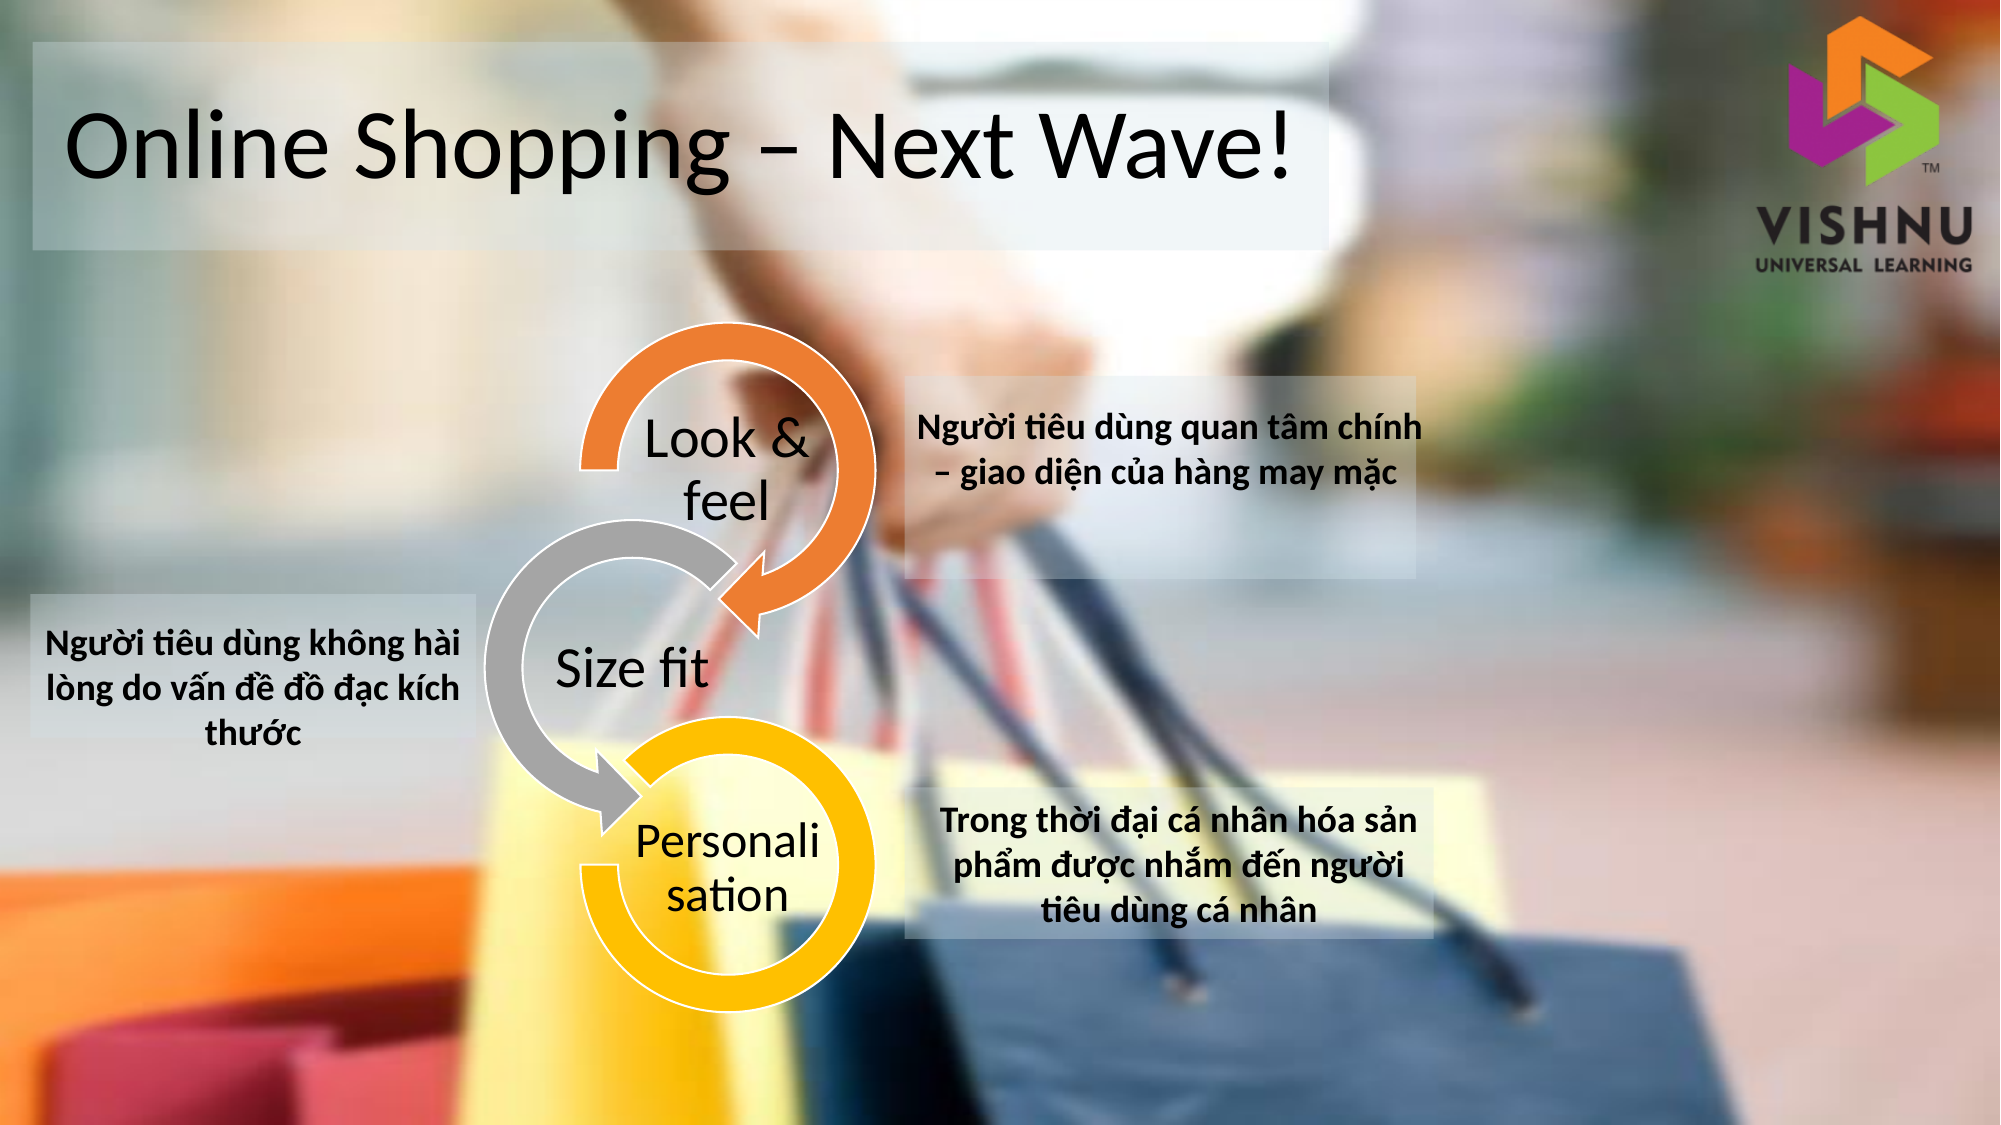

Online Shopping – Next Wave!

 Người tiêu dùng quan tâm chính – giao diện của hàng may mặc

Look & feel

Người tiêu dùng không hài lòng do vấn đề đồ đạc kích thước

Size fit

Trong thời đại cá nhân hóa sản phẩm được nhắm đến người tiêu dùng cá nhân

Personalisation